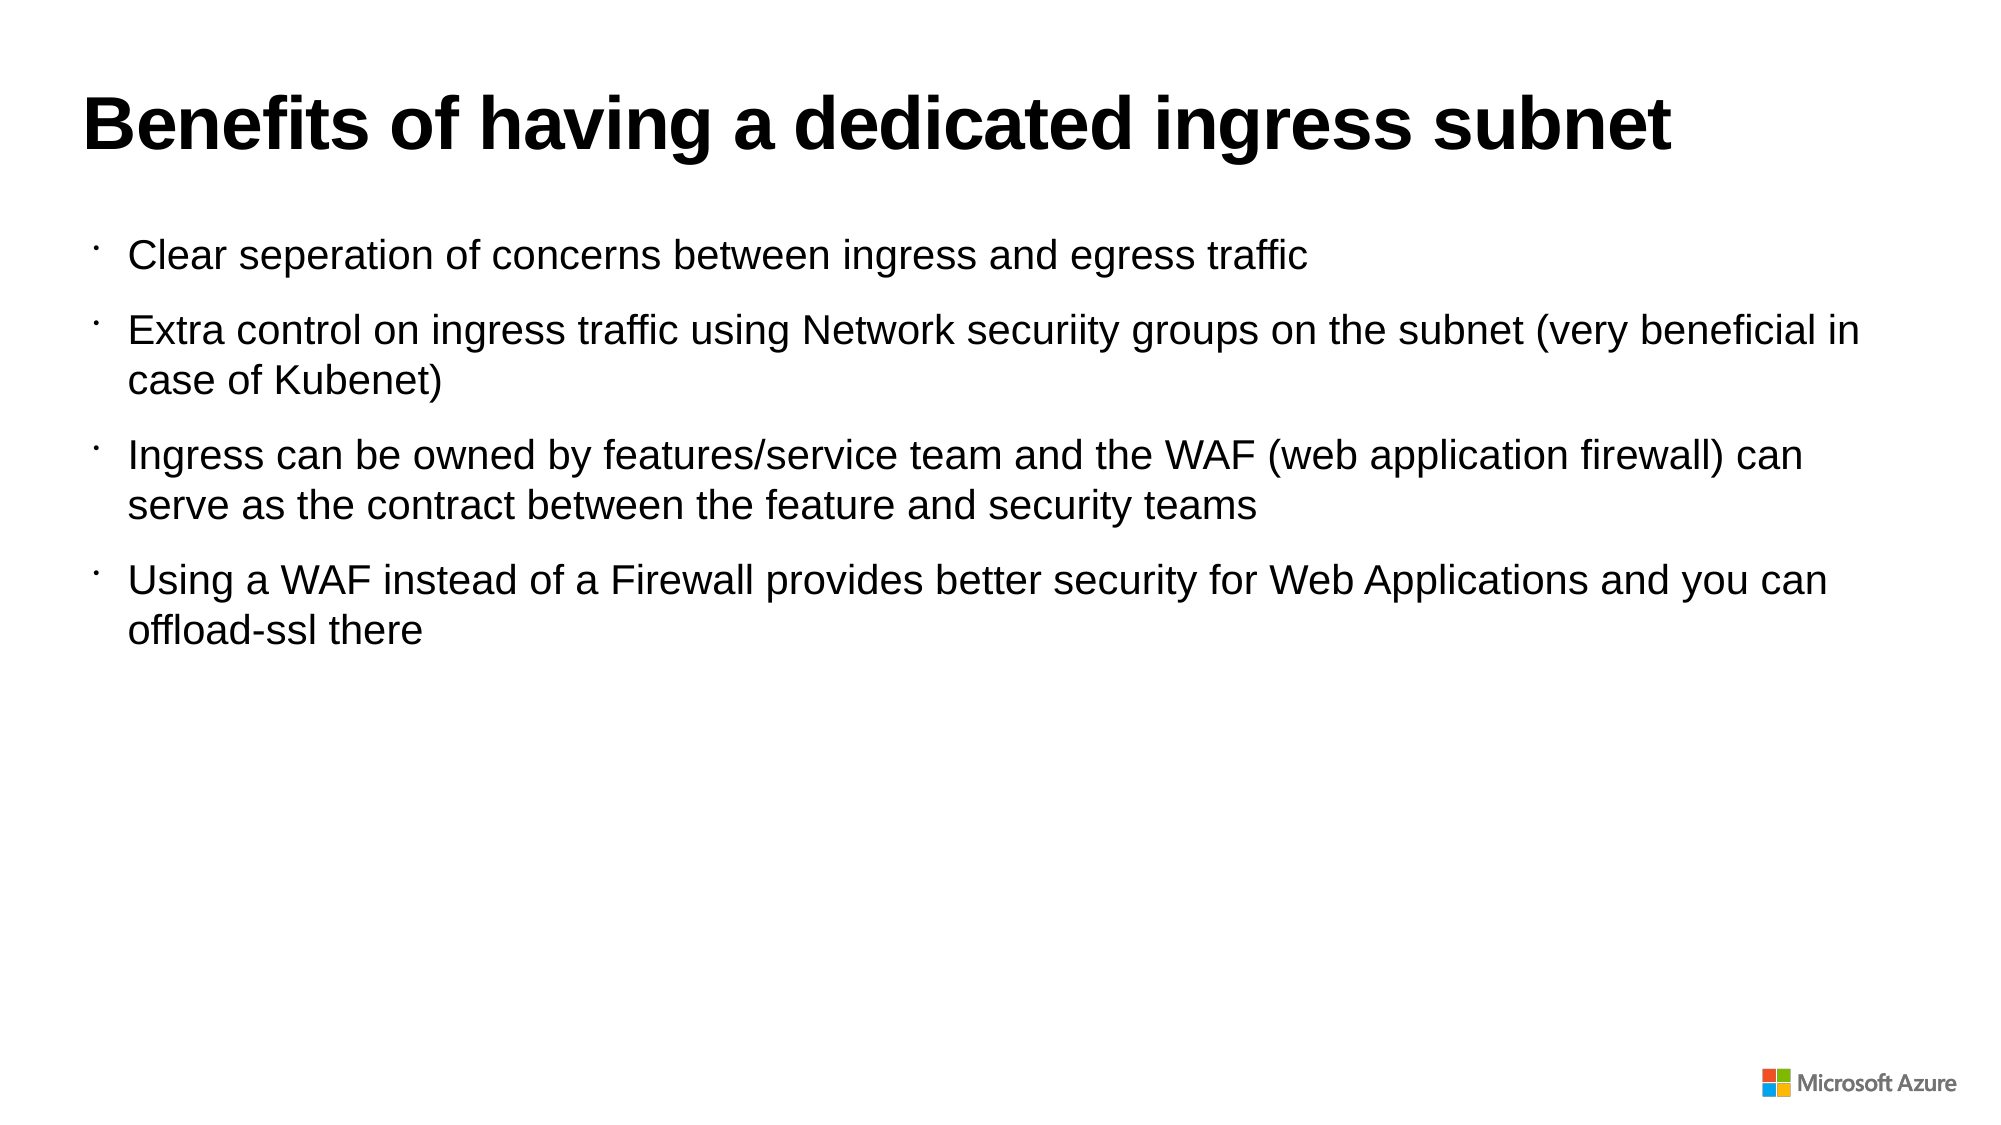

# Benefits of having a dedicated ingress subnet
Clear seperation of concerns between ingress and egress traffic
Extra control on ingress traffic using Network securiity groups on the subnet (very beneficial in case of Kubenet)
Ingress can be owned by features/service team and the WAF (web application firewall) can serve as the contract between the feature and security teams
Using a WAF instead of a Firewall provides better security for Web Applications and you can offload-ssl there